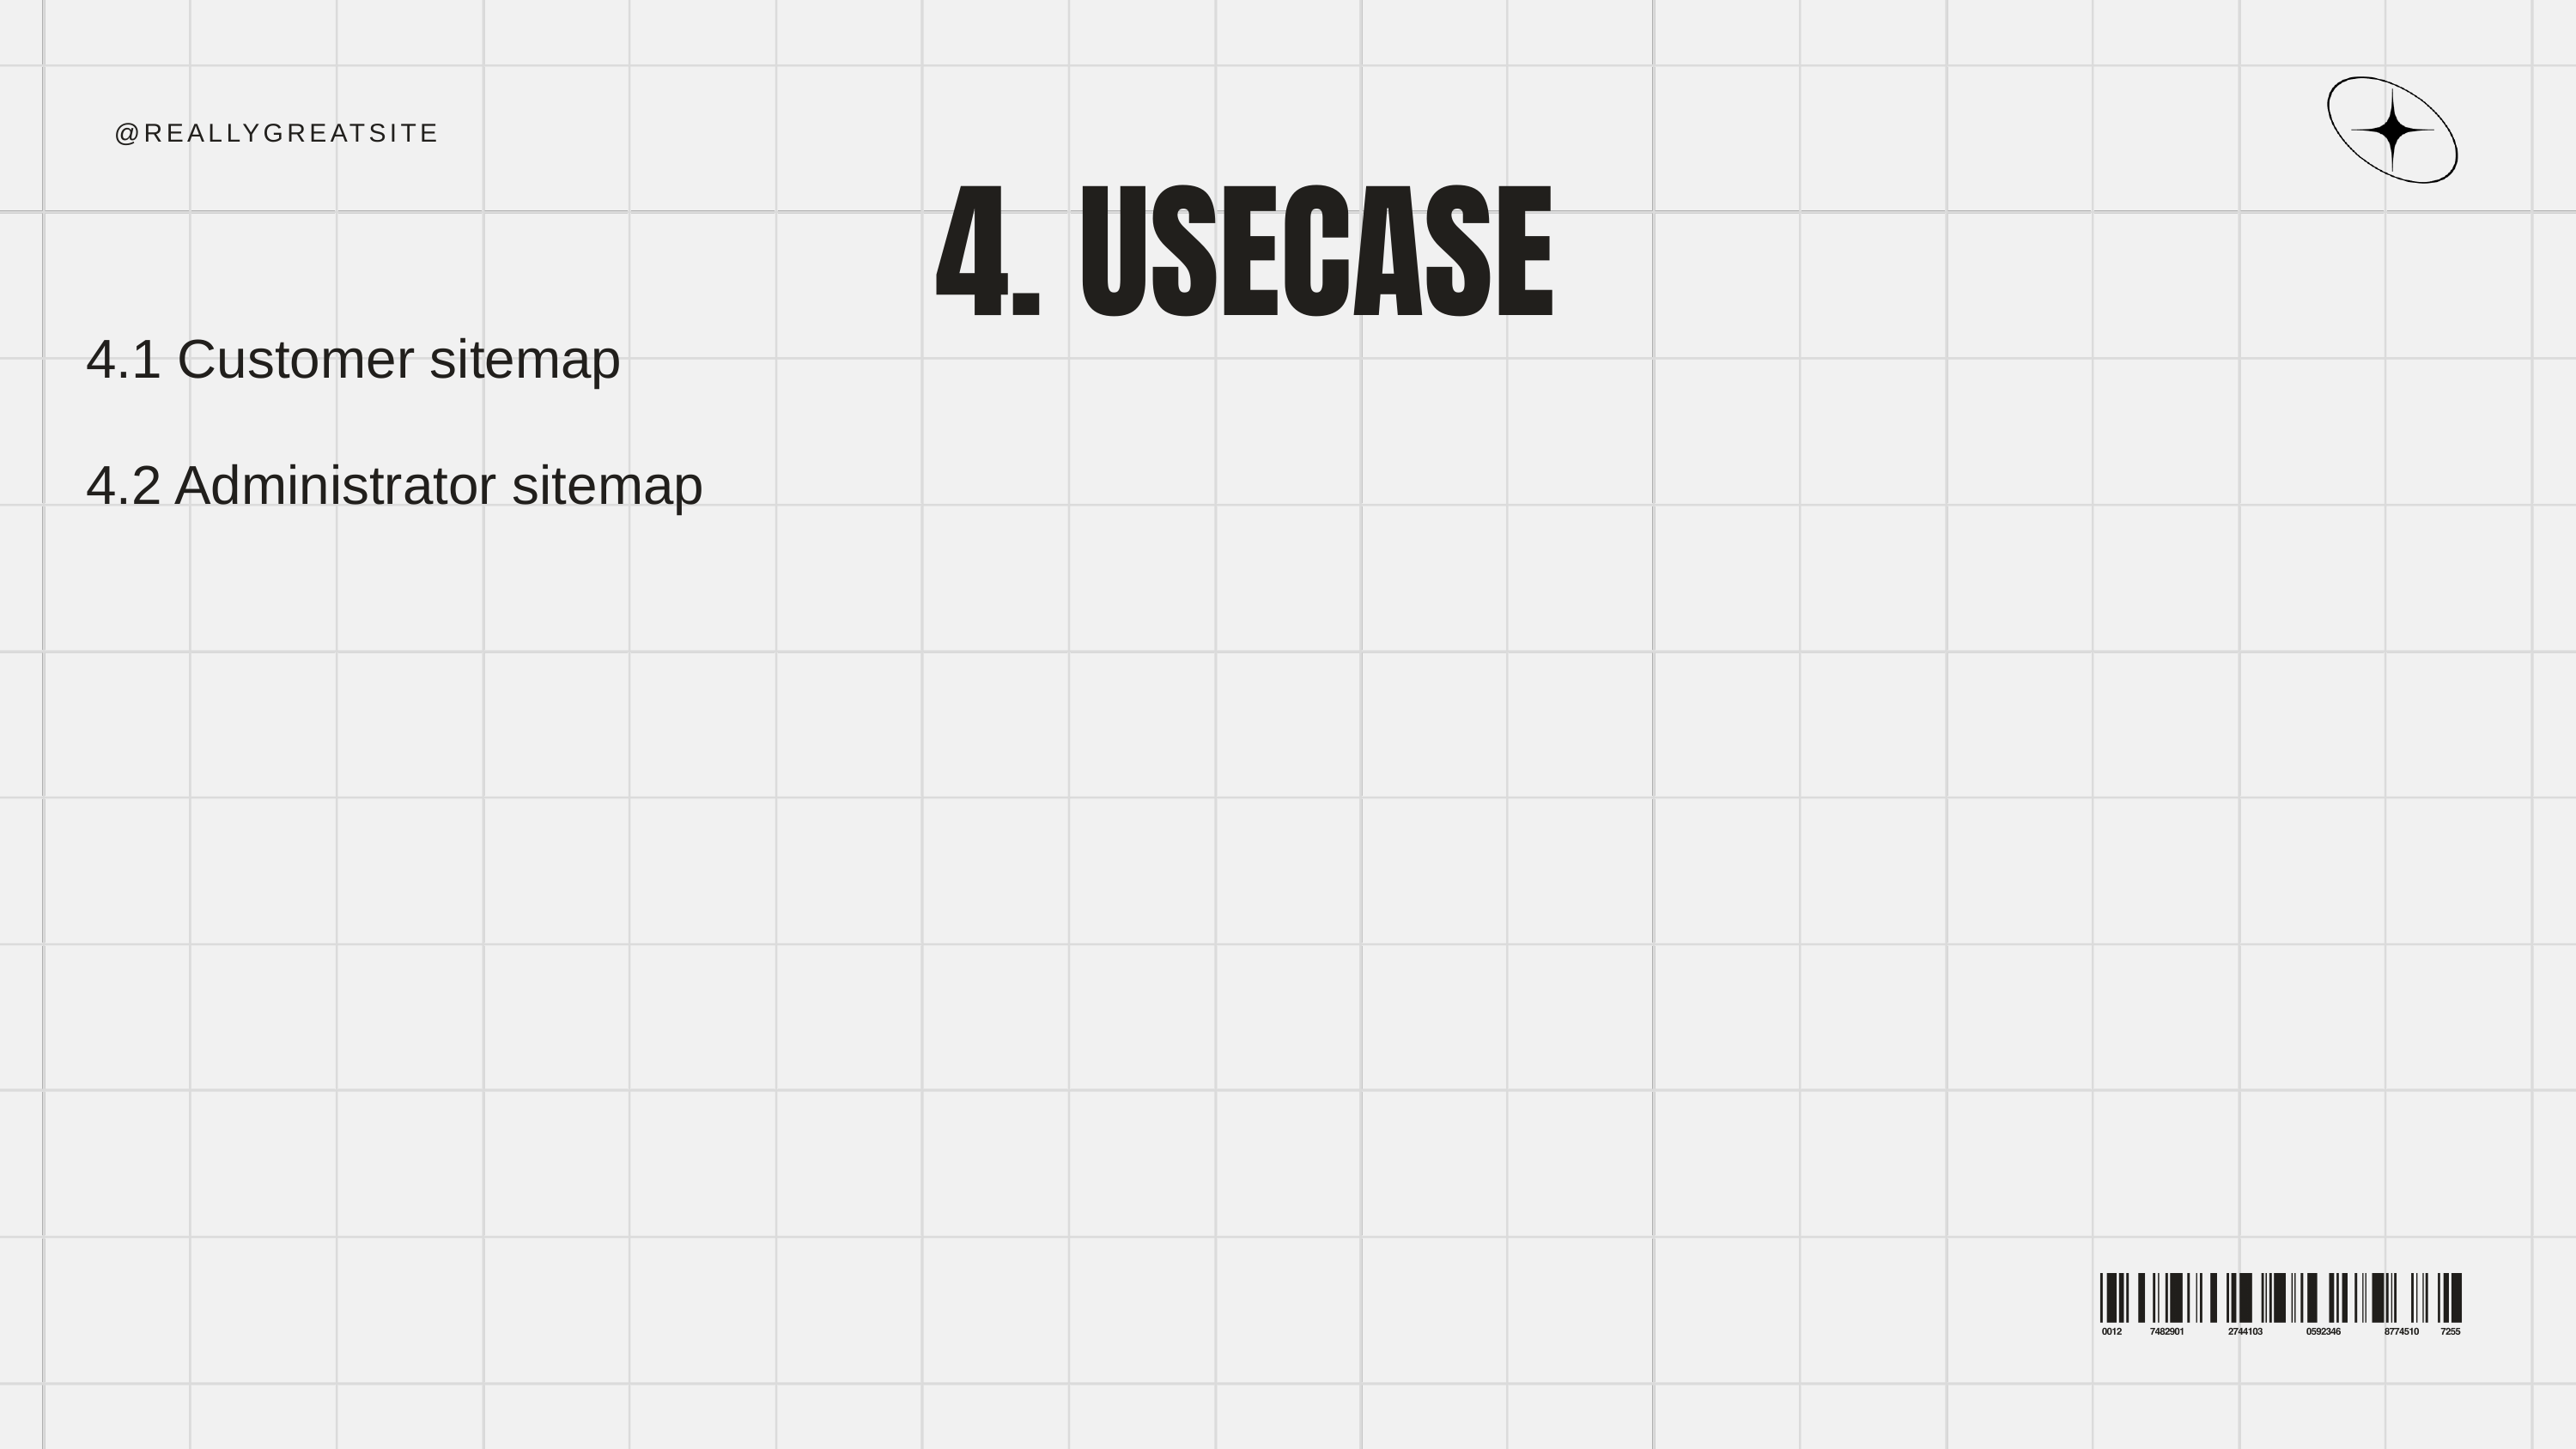

@REALLYGREATSITE
4. USECASE
4.1 Customer sitemap
4.2 Administrator sitemap